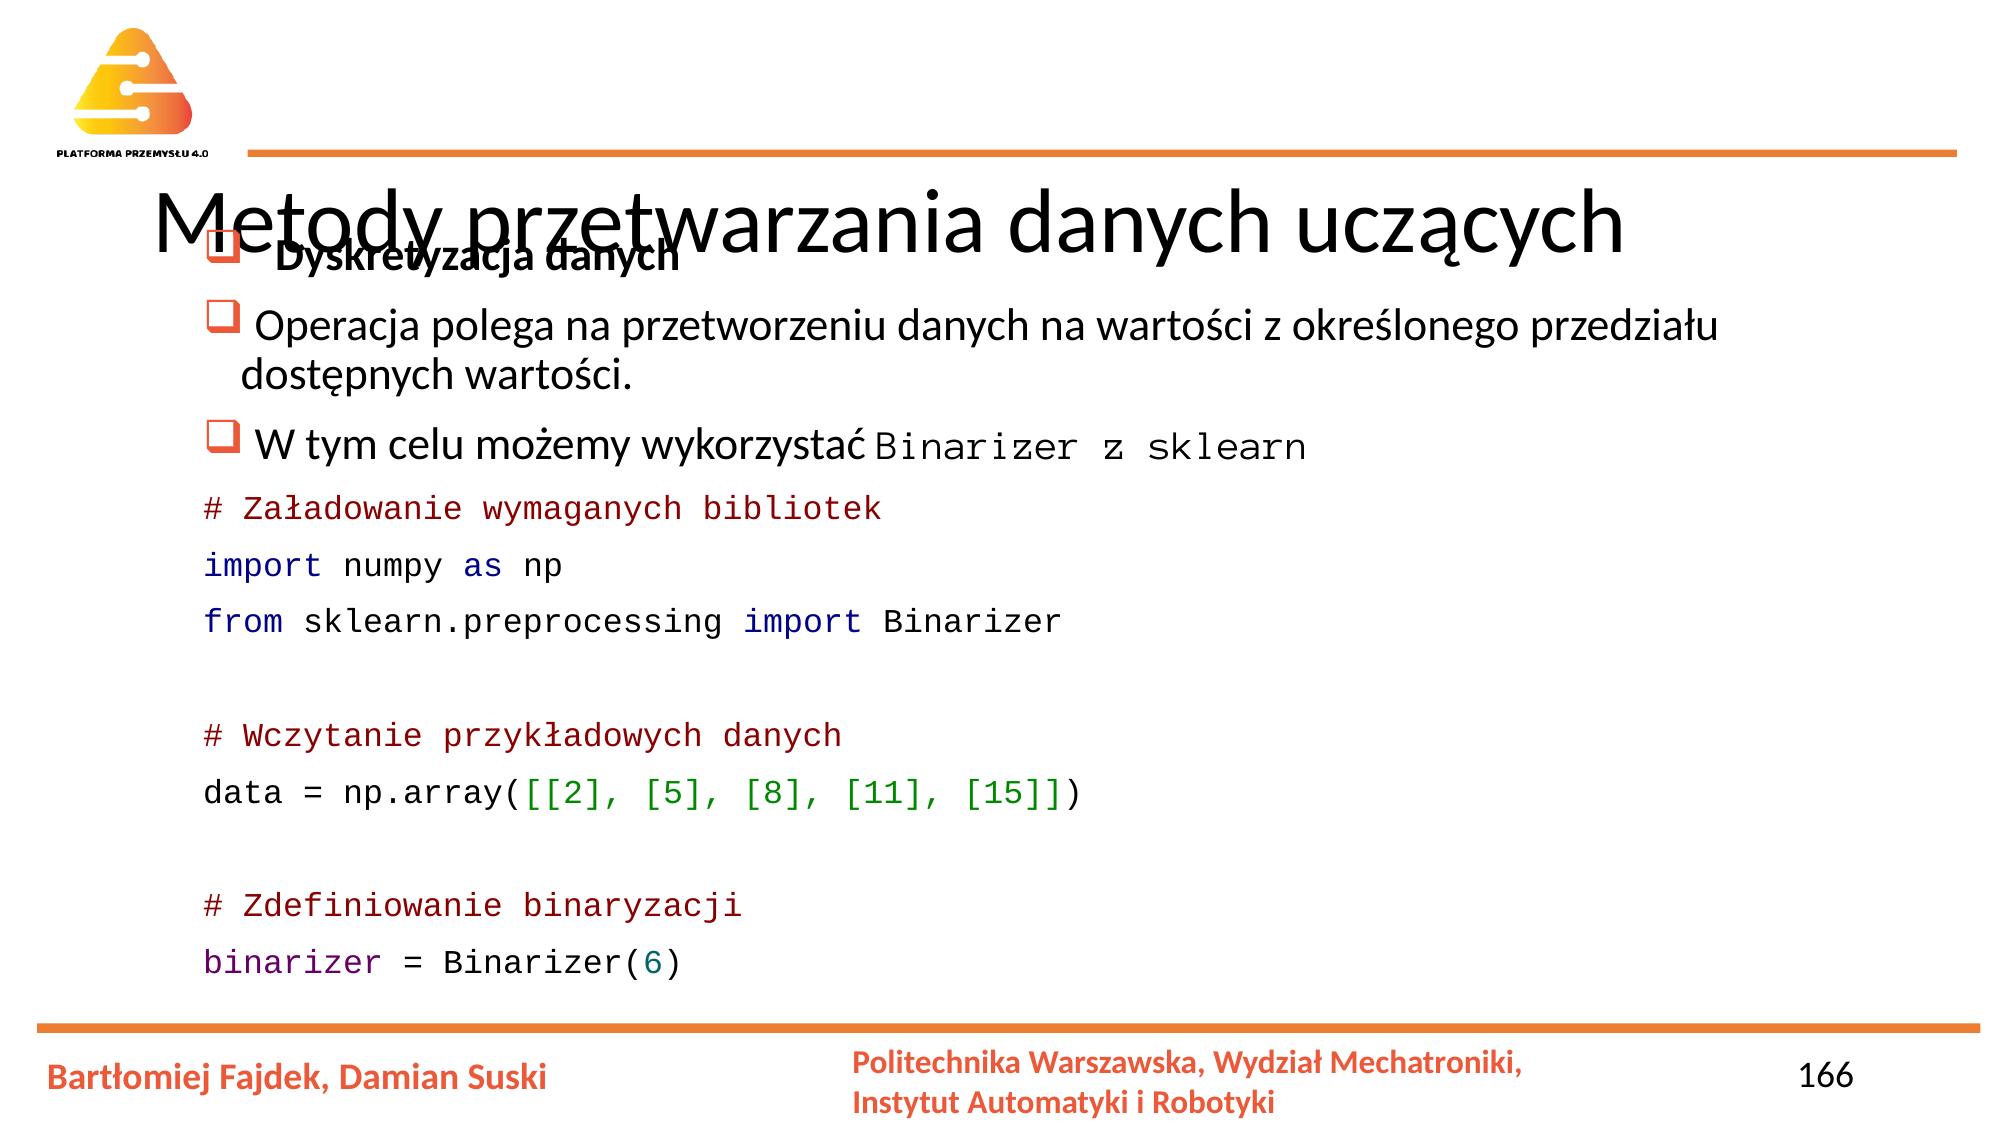

# Metody przetwarzania danych uczących
   Dyskretyzacja danych
 Operacja polega na przetworzeniu danych na wartości z określonego przedziału dostępnych wartości.
 W tym celu możemy wykorzystać Binarizer z sklearn
# Załadowanie wymaganych bibliotek
import numpy as np
from sklearn.preprocessing import Binarizer

# Wczytanie przykładowych danych
data = np.array([[2], [5], [8], [11], [15]])

# Zdefiniowanie binaryzacji
binarizer = Binarizer(6)
166